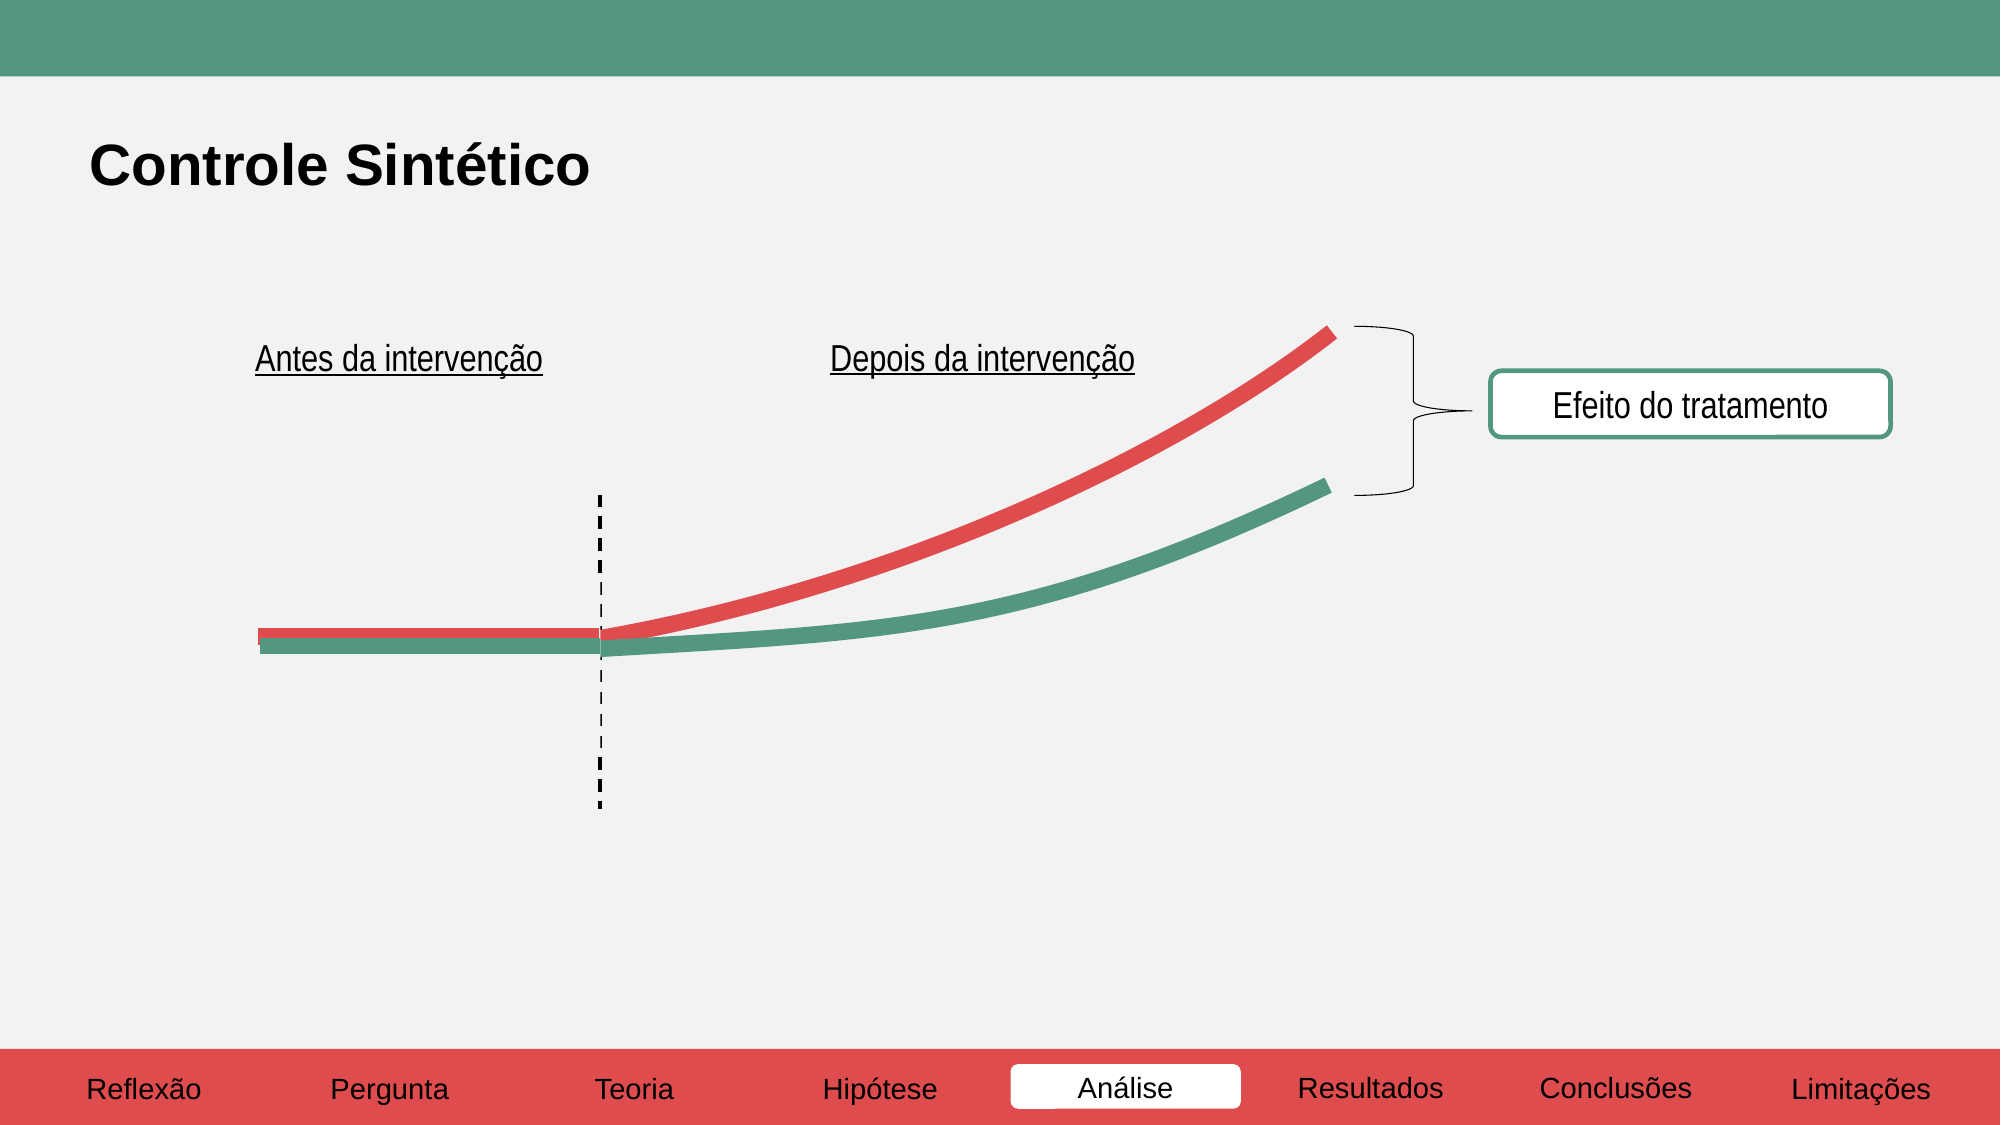

Controle Sintético

Depois da intervenção

Antes da intervenção
Efeito do tratamento

Análise
Resultados
Conclusões
Reflexão
Pergunta
Teoria
Hipótese
Limitações